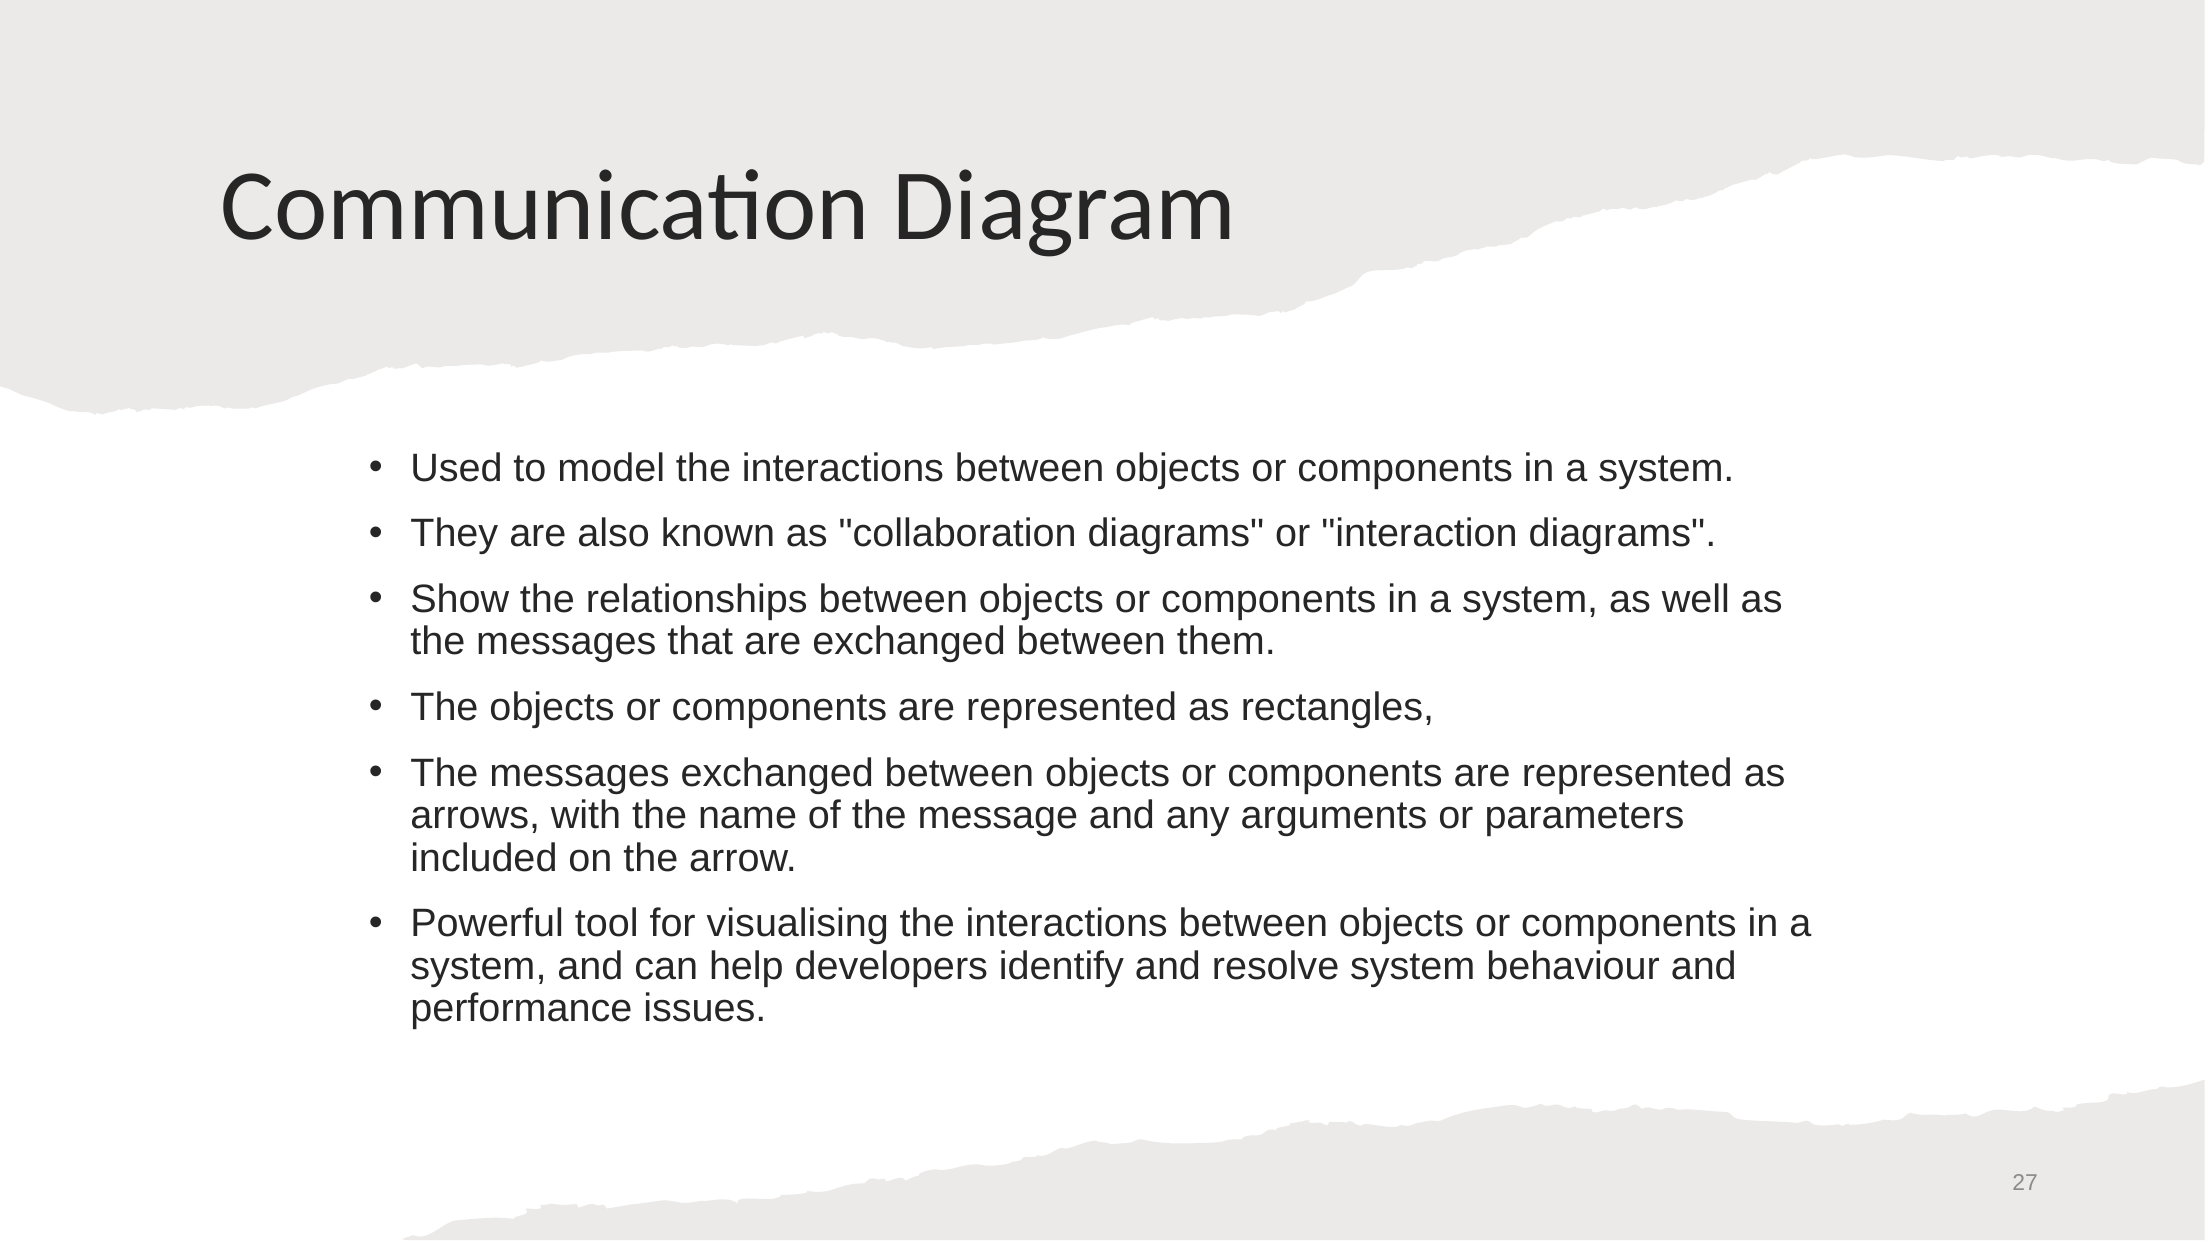

# Communication Diagram
Used to model the interactions between objects or components in a system.
They are also known as "collaboration diagrams" or "interaction diagrams".
Show the relationships between objects or components in a system, as well as the messages that are exchanged between them.
The objects or components are represented as rectangles,
The messages exchanged between objects or components are represented as arrows, with the name of the message and any arguments or parameters included on the arrow.
Powerful tool for visualising the interactions between objects or components in a system, and can help developers identify and resolve system behaviour and performance issues.

27